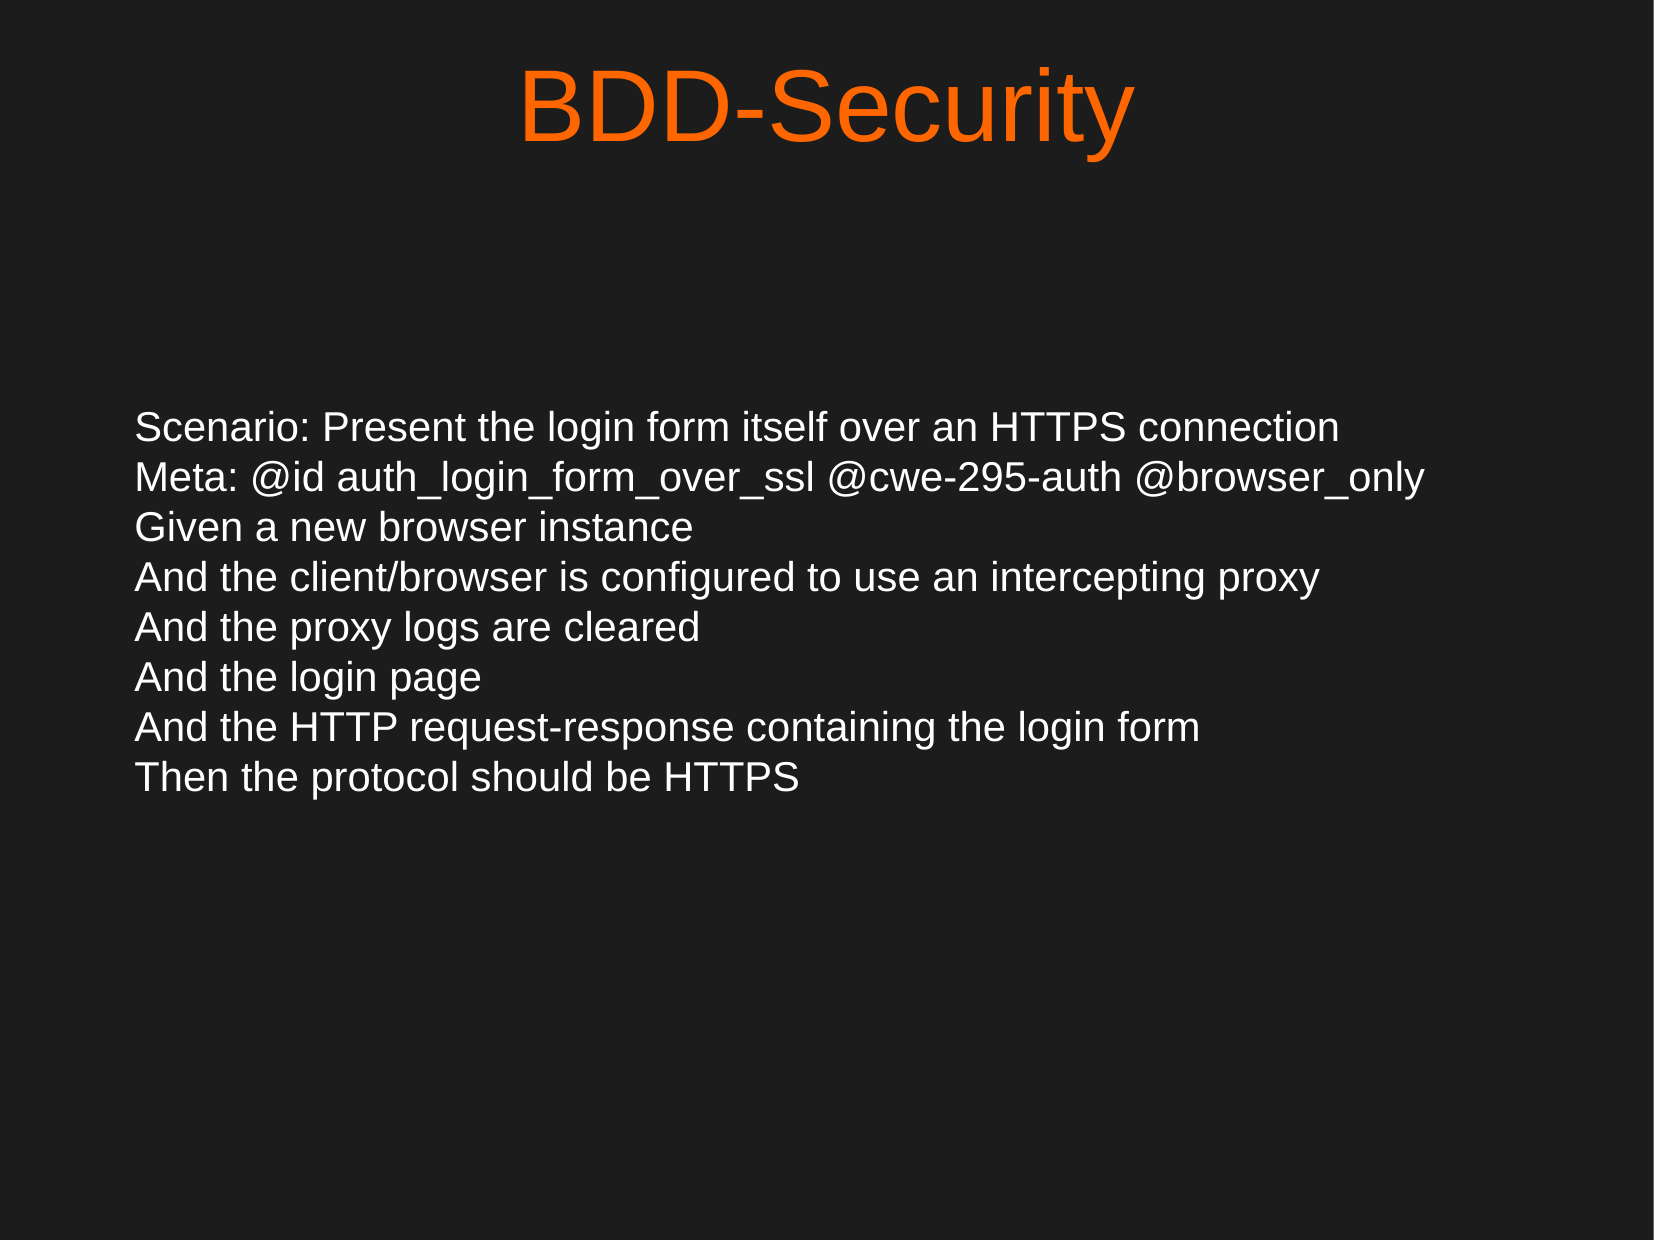

BDD-Security
Scenario: Present the login form itself over an HTTPS connection
Meta: @id auth_login_form_over_ssl @cwe-295-auth @browser_only
Given a new browser instance
And the client/browser is configured to use an intercepting proxy
And the proxy logs are cleared
And the login page
And the HTTP request-response containing the login form
Then the protocol should be HTTPS